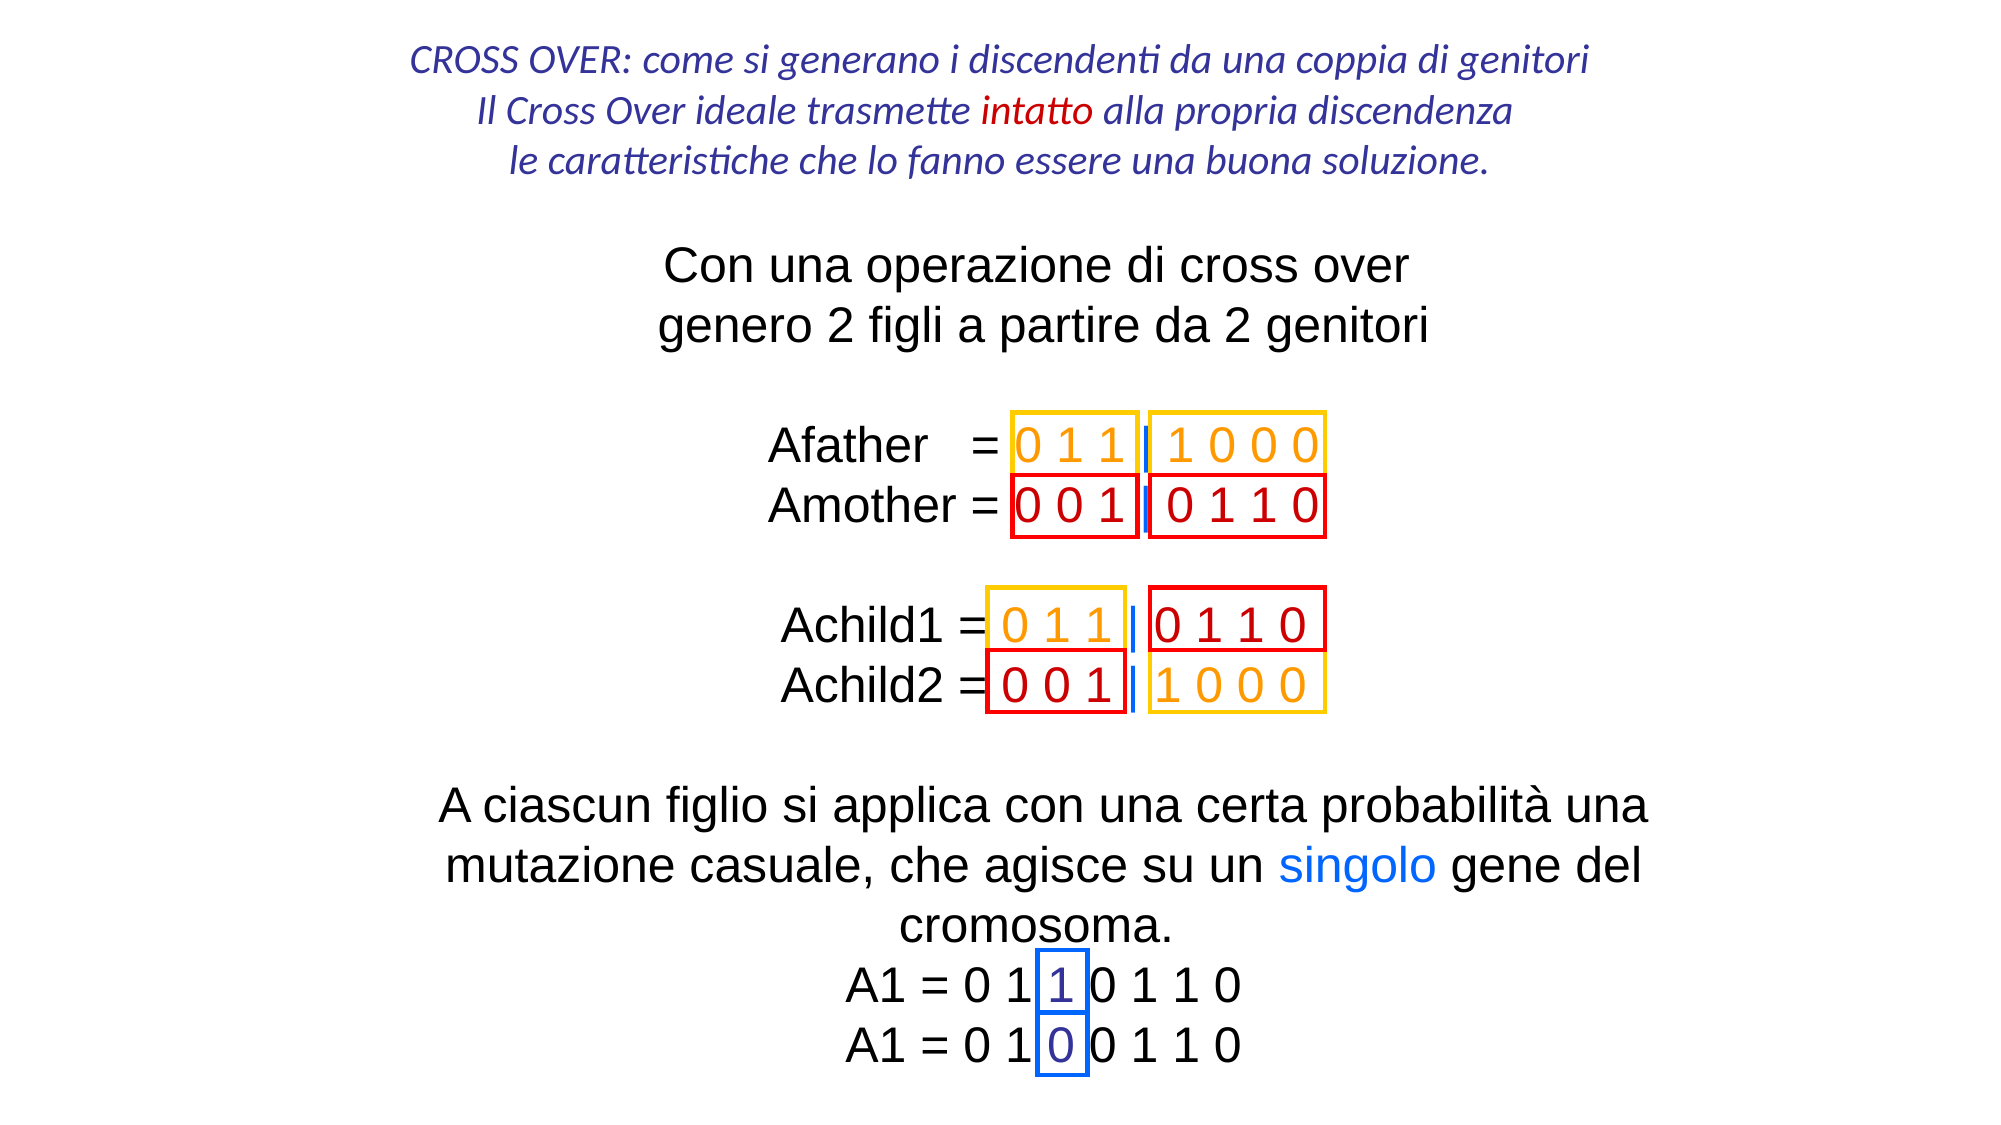

CROSS OVER: come si generano i discendenti da una coppia di genitori
Il Cross Over ideale trasmette intatto alla propria discendenza
le caratteristiche che lo fanno essere una buona soluzione.
Con una operazione di cross over
genero 2 figli a partire da 2 genitori

Afather   = 0 1 1 | 1 0 0 0
Amother = 0 0 1 | 0 1 1 0

Achild1 = 0 1 1 | 0 1 1 0
Achild2 = 0 0 1 | 1 0 0 0

A ciascun figlio si applica con una certa probabilità una mutazione casuale, che agisce su un singolo gene del cromosoma.
A1 = 0 1 1 0 1 1 0
A1 = 0 1 0 0 1 1 0